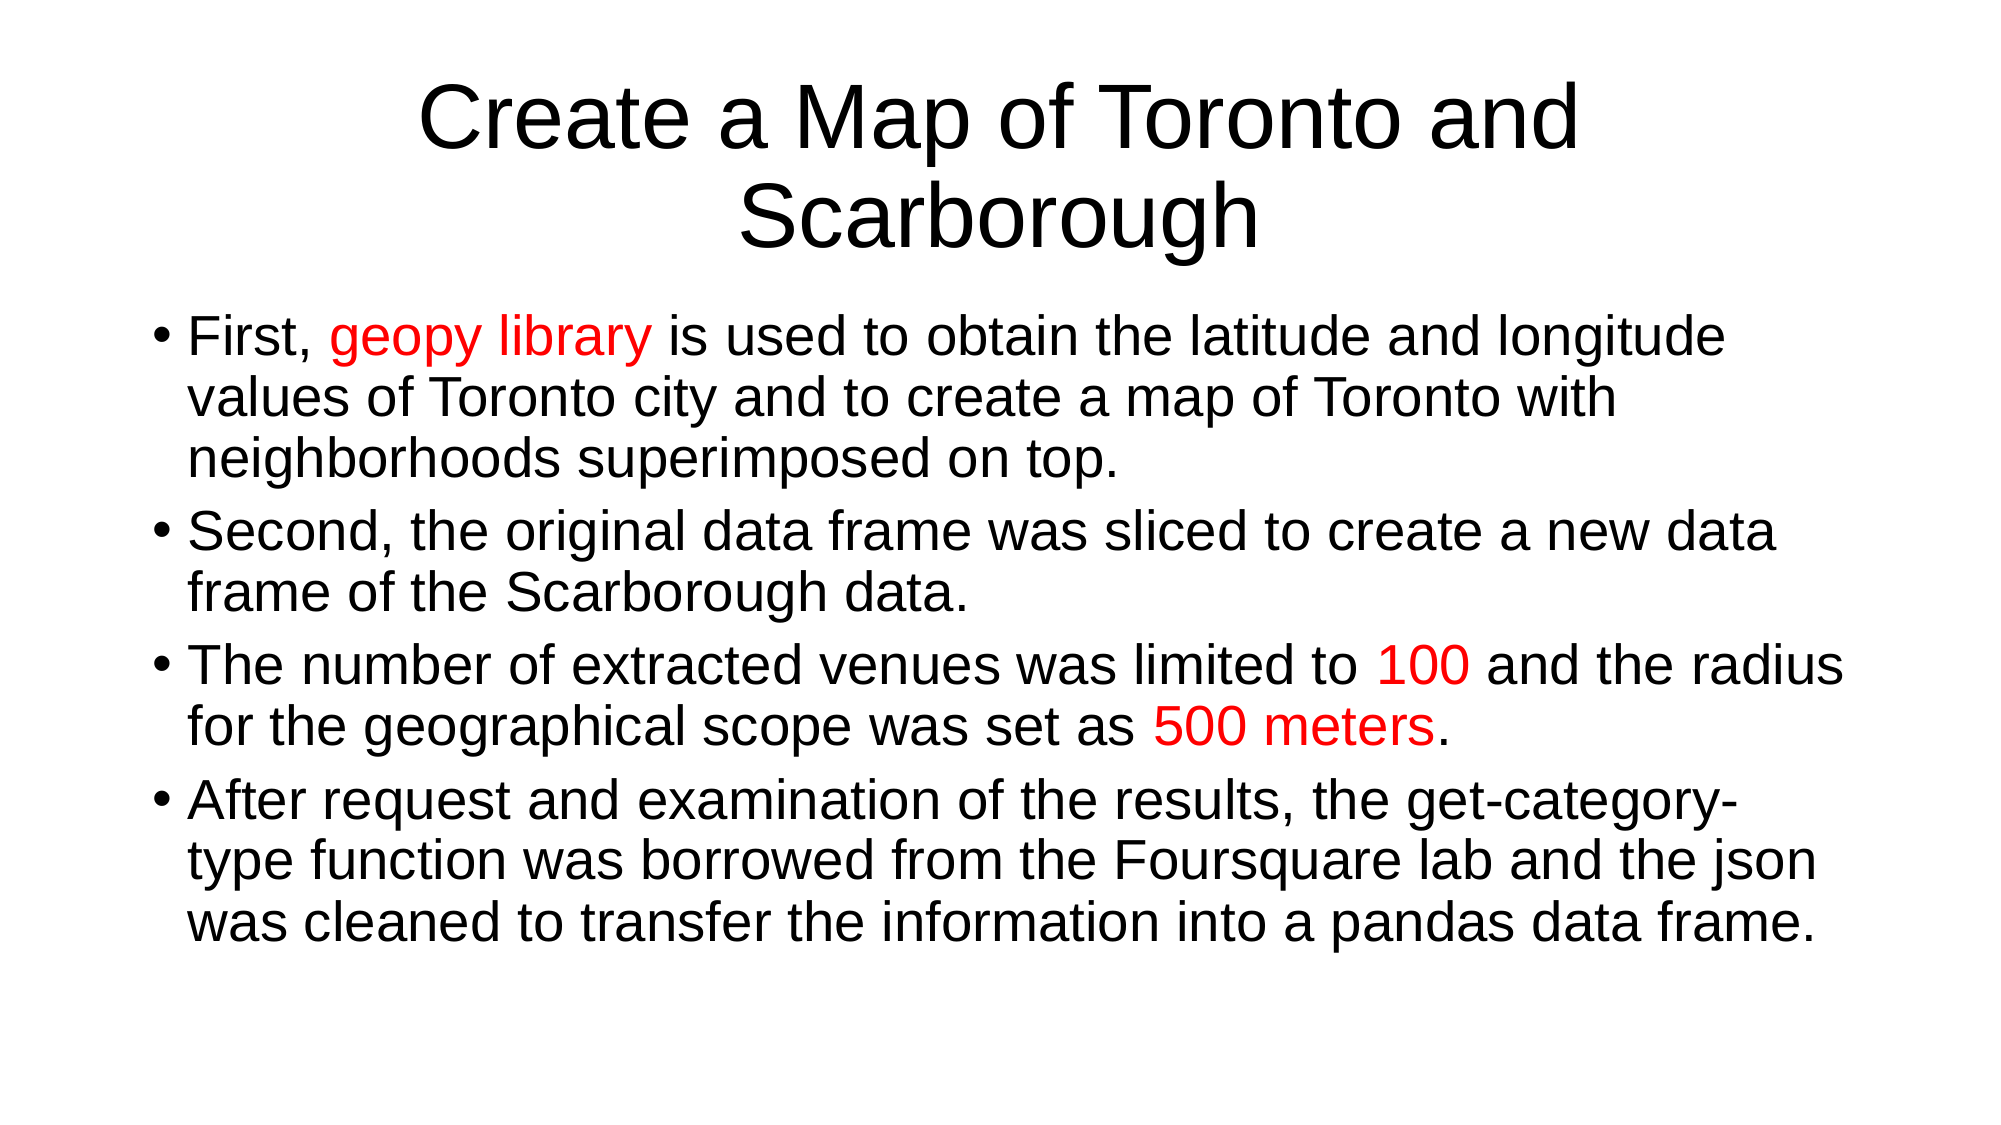

# Create a Map of Toronto and Scarborough
First, geopy library is used to obtain the latitude and longitude values of Toronto city and to create a map of Toronto with neighborhoods superimposed on top.
Second, the original data frame was sliced to create a new data frame of the Scarborough data.
The number of extracted venues was limited to 100 and the radius for the geographical scope was set as 500 meters.
After request and examination of the results, the get-category-type function was borrowed from the Foursquare lab and the json was cleaned to transfer the information into a pandas data frame.